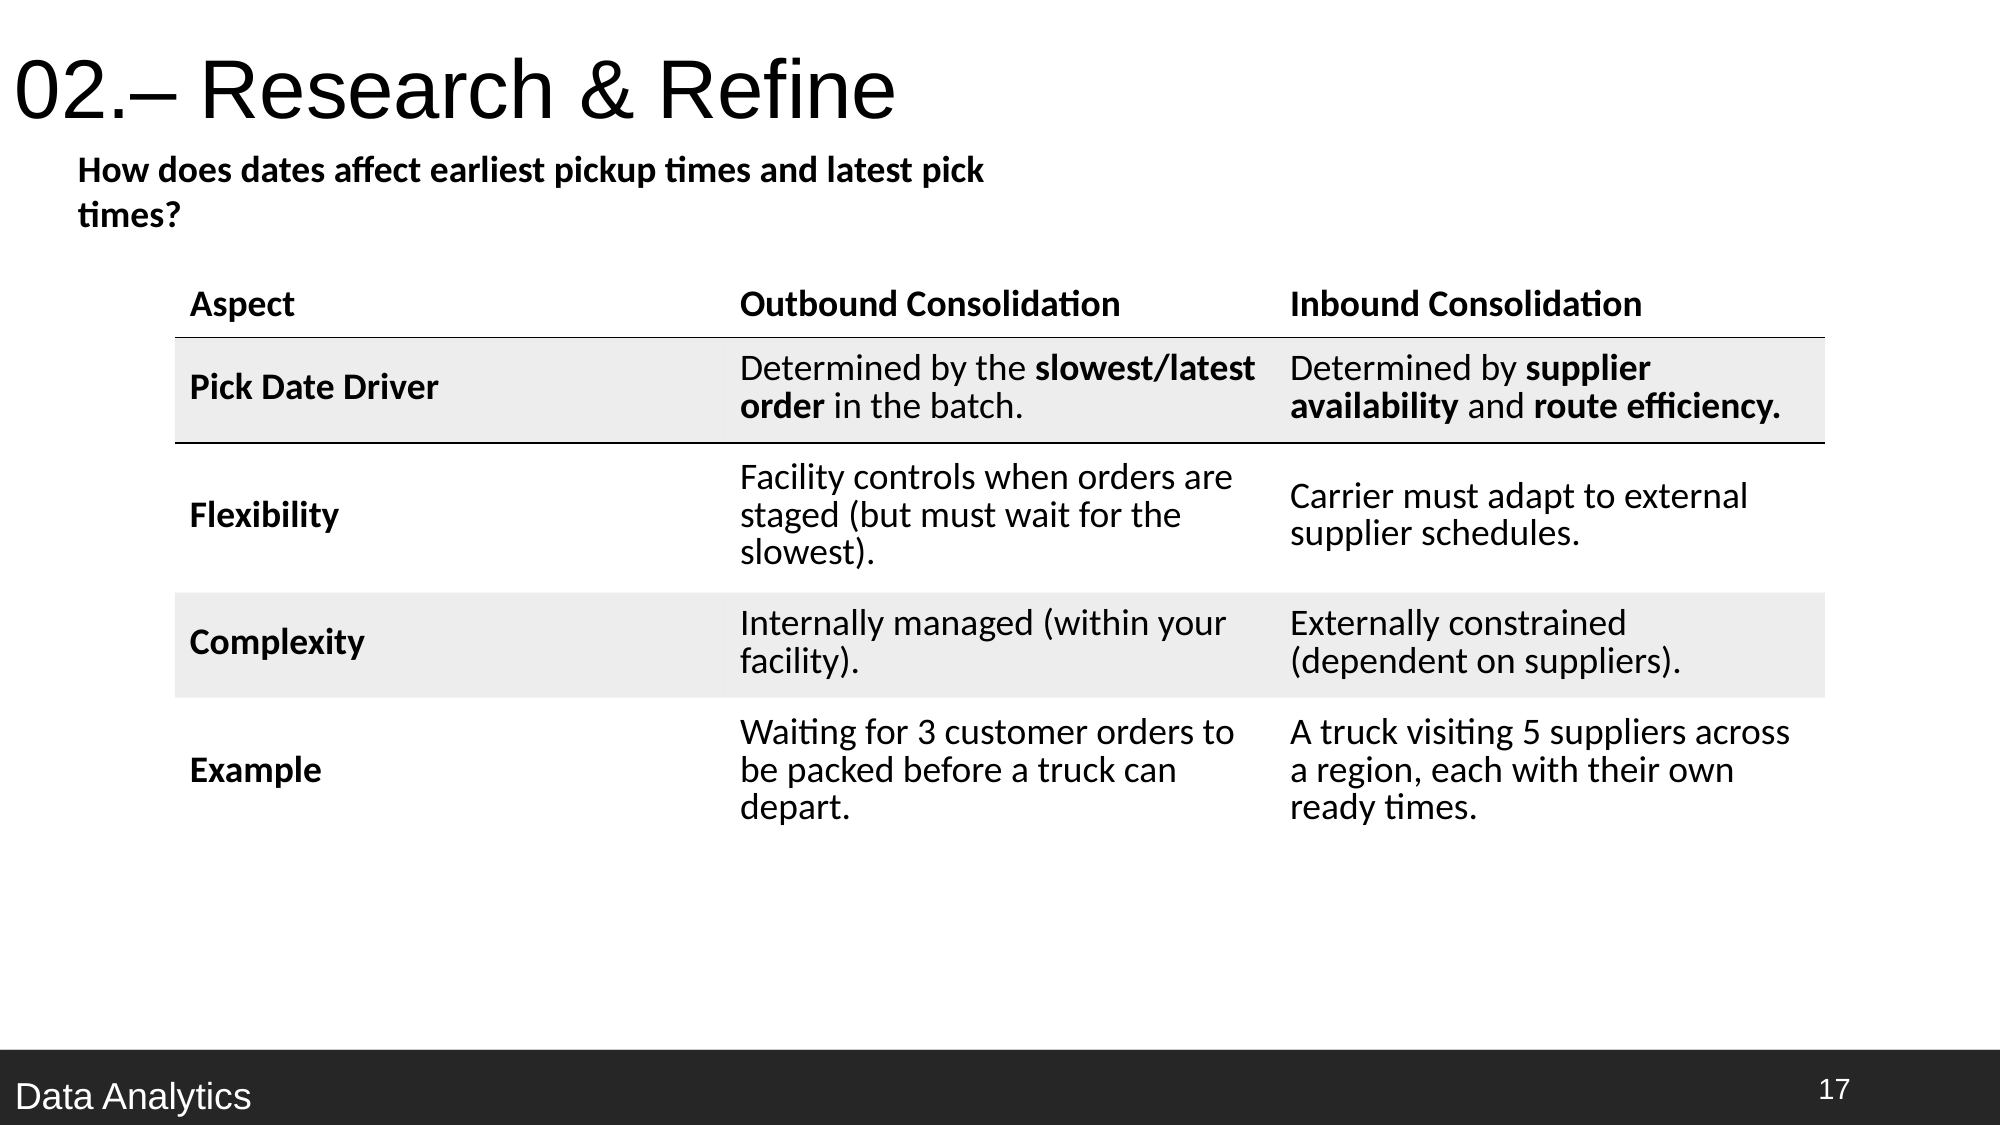

02.– Research & Refine
How does dates affect earliest pickup times and latest pick times?
| Aspect | Outbound Consolidation | Inbound Consolidation |
| --- | --- | --- |
| Pick Date Driver | Determined by the slowest/latest order in the batch. | Determined by supplier availability and route efficiency. |
| Flexibility | Facility controls when orders are staged (but must wait for the slowest). | Carrier must adapt to external supplier schedules. |
| Complexity | Internally managed (within your facility). | Externally constrained (dependent on suppliers). |
| Example | Waiting for 3 customer orders to be packed before a truck can depart. | A truck visiting 5 suppliers across a region, each with their own ready times. |
17
Data Analytics